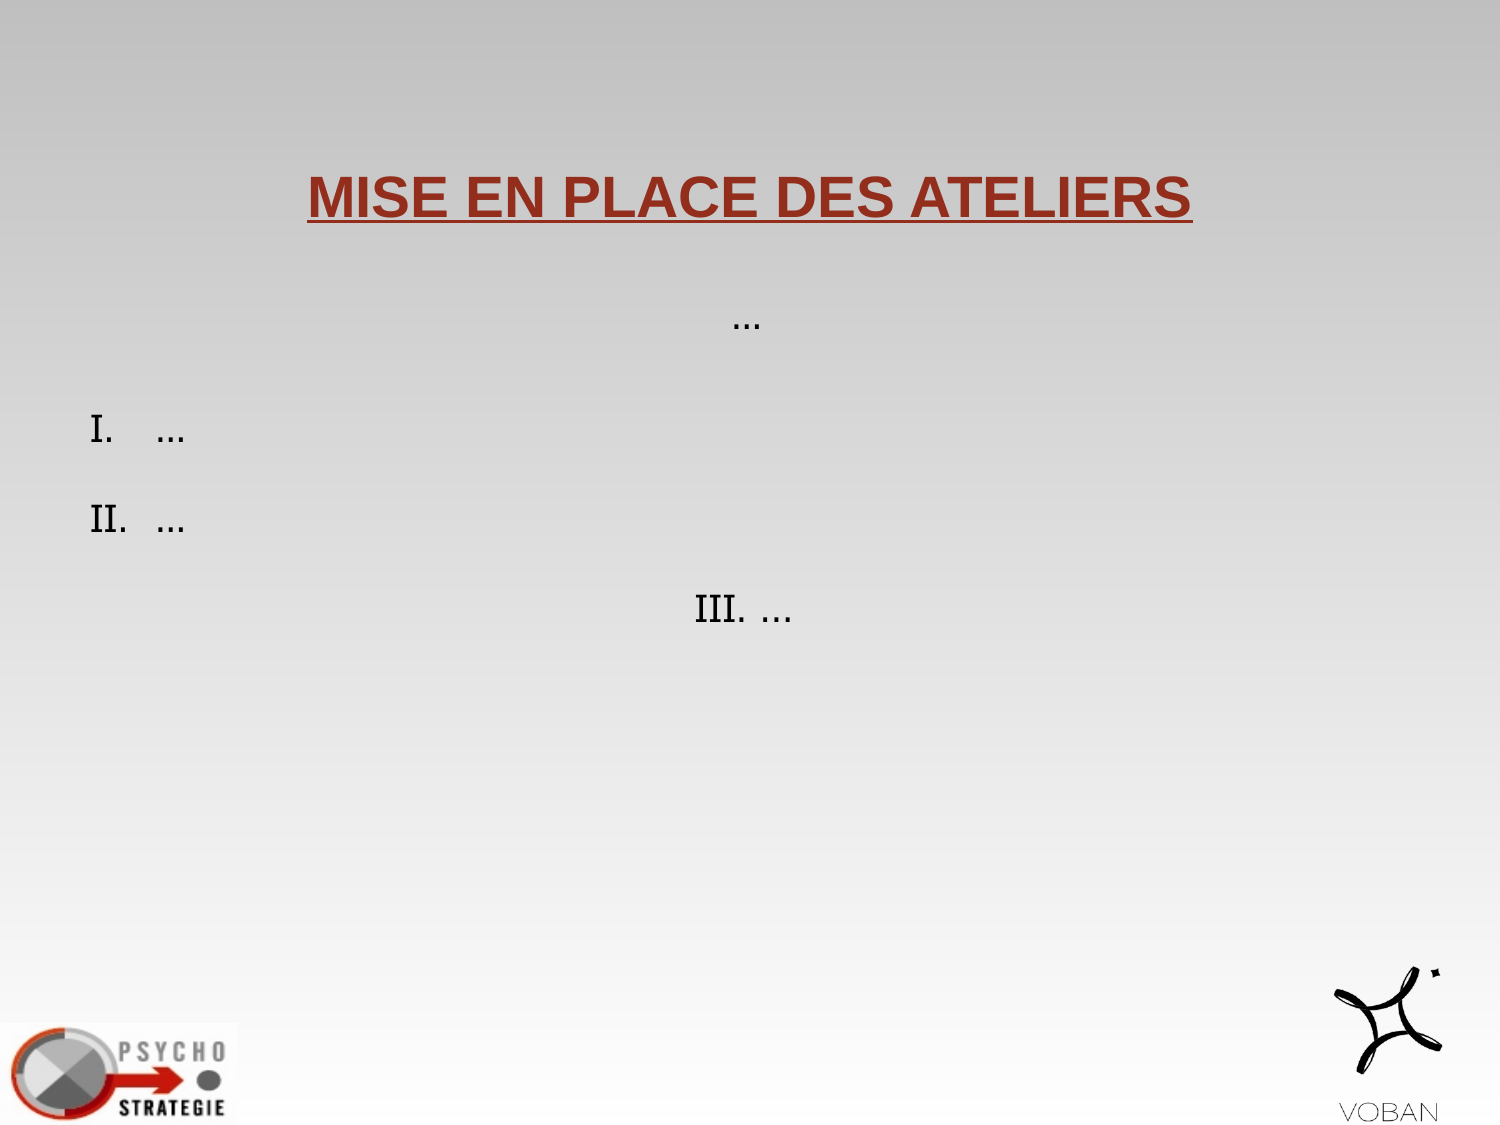

# MISE EN PLACE DES ATELIERS
…

…

…

...